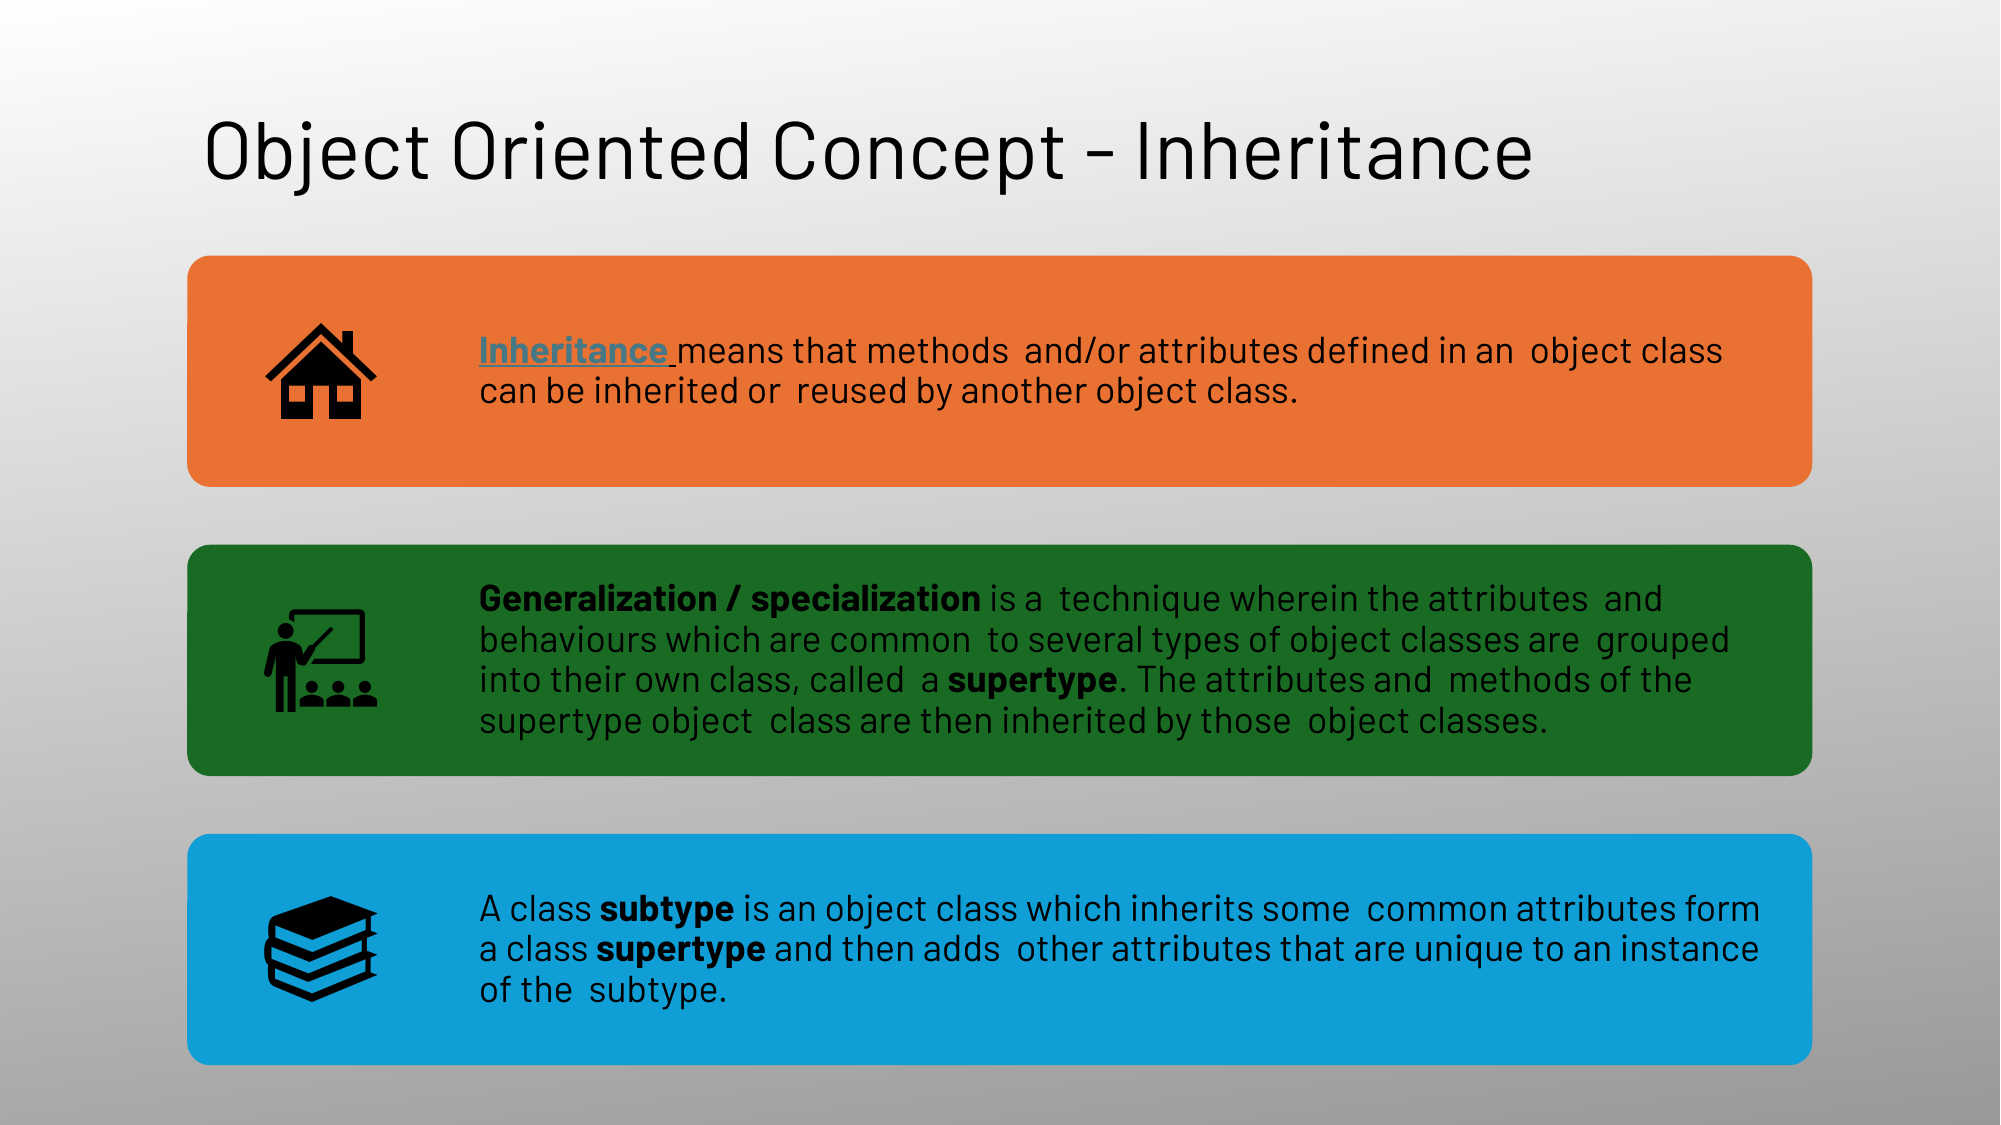

# Object Oriented Concept - Inheritance
Inheritance means that methods  and/or attributes defined in an  object class can be inherited or  reused by another object class.
Generalization / specialization is a  technique wherein the attributes  and behaviours which are common  to several types of object classes are  grouped into their own class, called  a supertype. The attributes and  methods of the supertype object  class are then inherited by those  object classes.
A class subtype is an object class which inherits some  common attributes form a class supertype and then adds  other attributes that are unique to an instance of the  subtype.